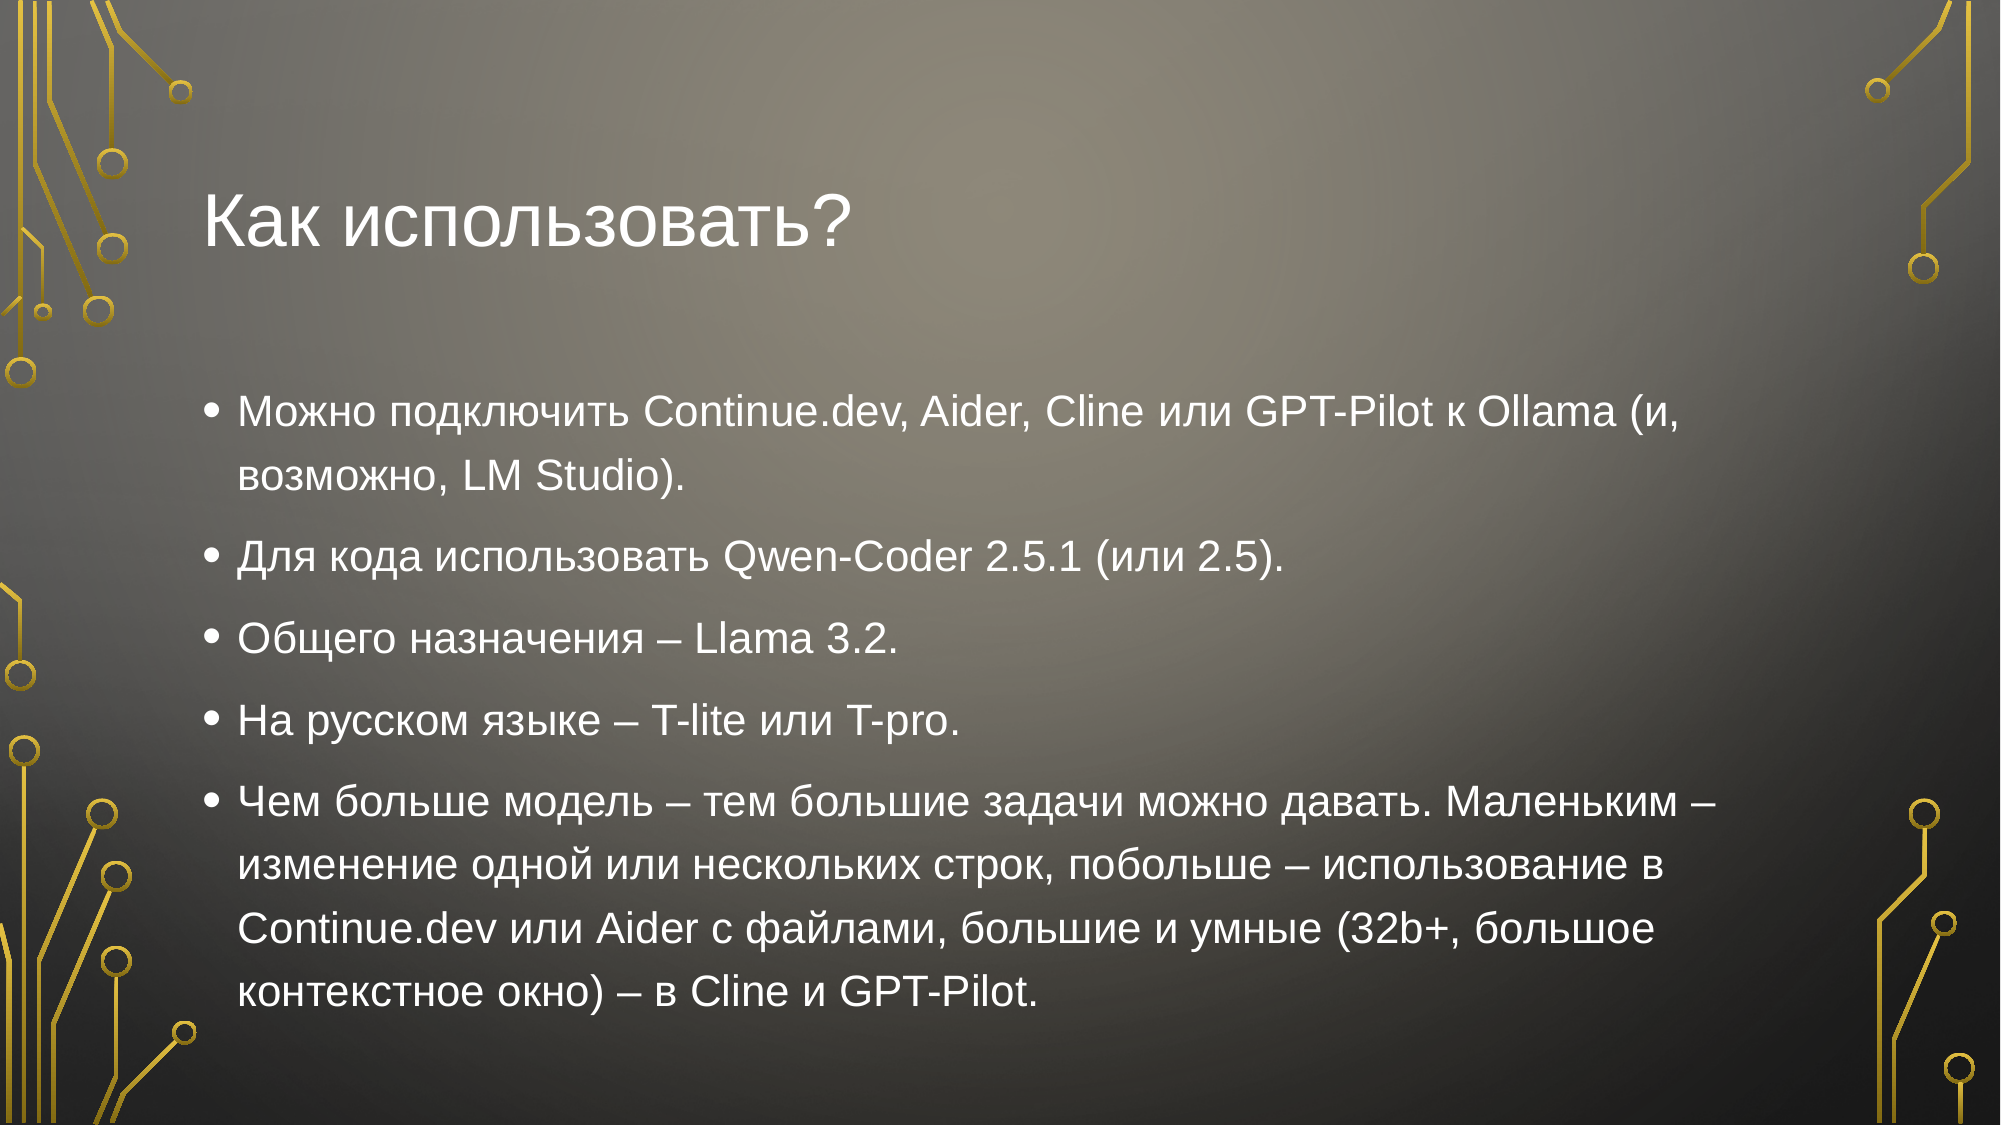

# Как использовать?
Можно подключить Continue.dev, Aider, Cline или GPT-Pilot к Ollama (и, возможно, LM Studio).
Для кода использовать Qwen-Coder 2.5.1 (или 2.5).
Общего назначения – Llama 3.2.
На русском языке – T-lite или T-pro.
Чем больше модель – тем большие задачи можно давать. Маленьким – изменение одной или нескольких строк, побольше – использование в Continue.dev или Aider с файлами, большие и умные (32b+, большое контекстное окно) – в Cline и GPT-Pilot.